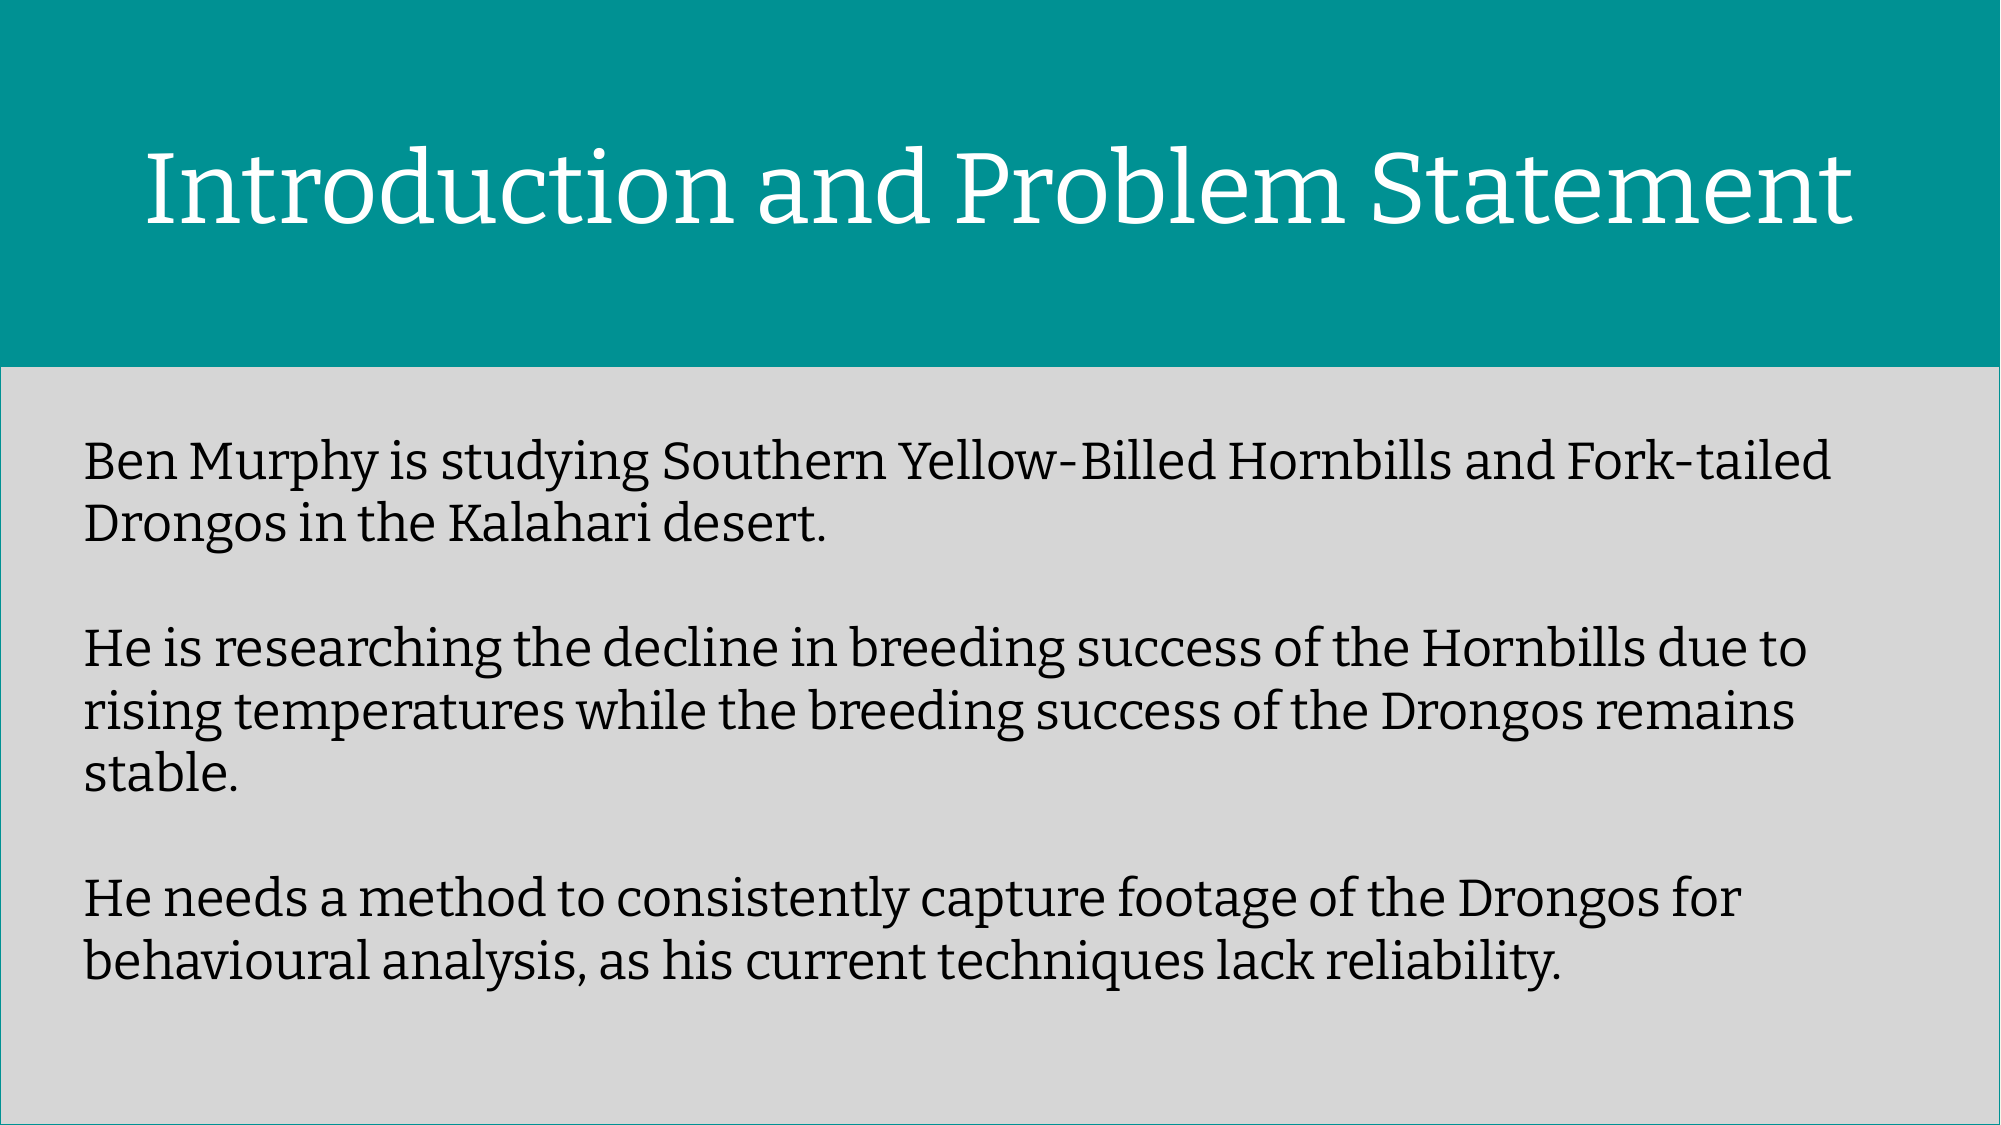

Introduction and Problem Statement
Ben Murphy is studying Southern Yellow-Billed Hornbills and Fork-tailed Drongos in the Kalahari desert.

He is researching the decline in breeding success of the Hornbills due to rising temperatures while the breeding success of the Drongos remains stable.

He needs a method to consistently capture footage of the Drongos for behavioural analysis, as his current techniques lack reliability.